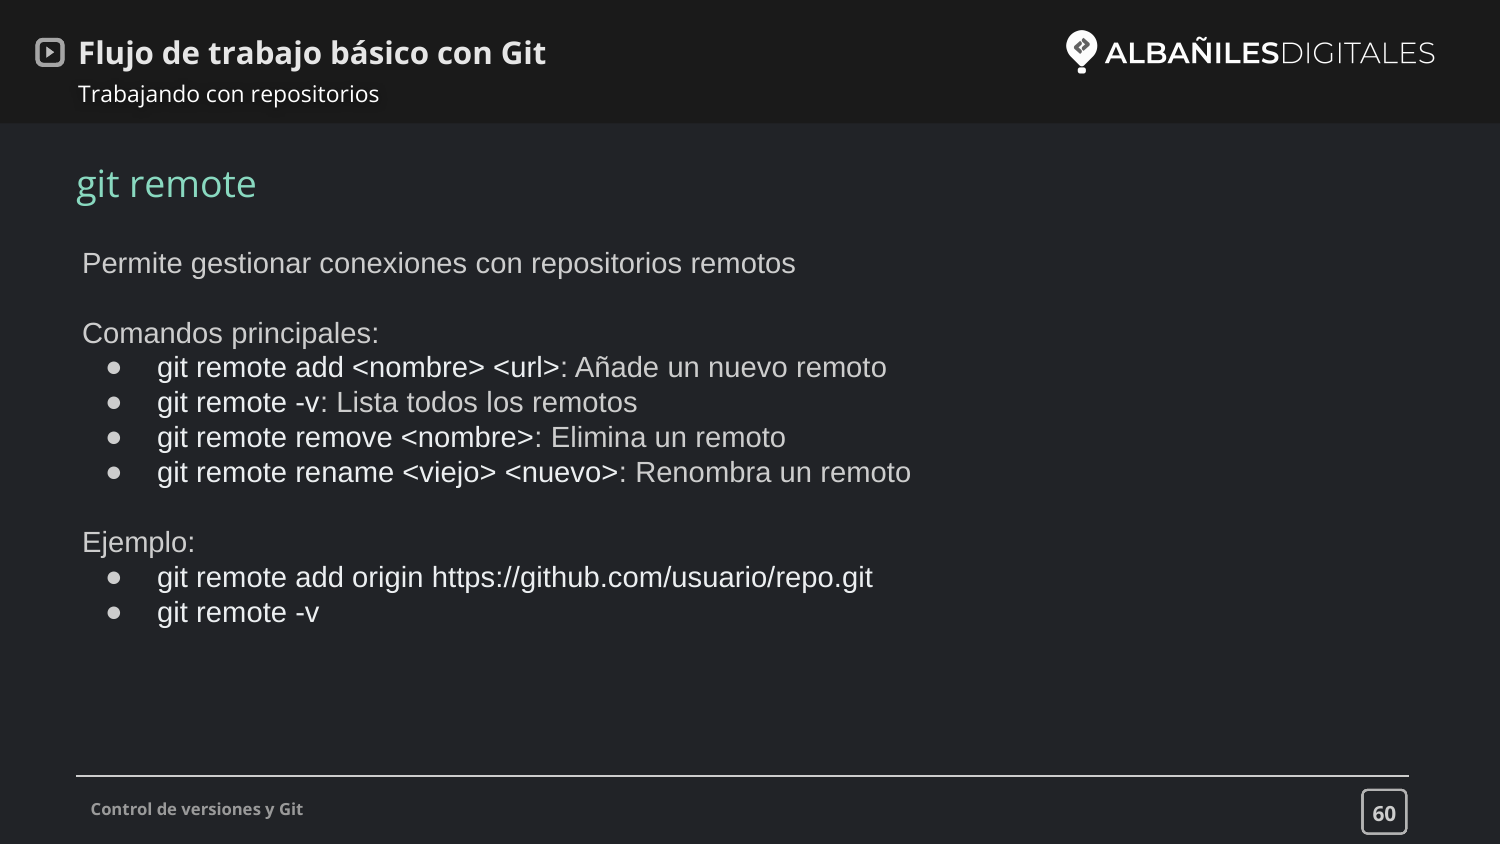

# Flujo de trabajo básico con Git
Trabajando con repositorios
git remote
Permite gestionar conexiones con repositorios remotos

Comandos principales:
git remote add <nombre> <url>: Añade un nuevo remoto
git remote -v: Lista todos los remotos
git remote remove <nombre>: Elimina un remoto
git remote rename <viejo> <nuevo>: Renombra un remoto

Ejemplo:
git remote add origin https://github.com/usuario/repo.git
git remote -v
60